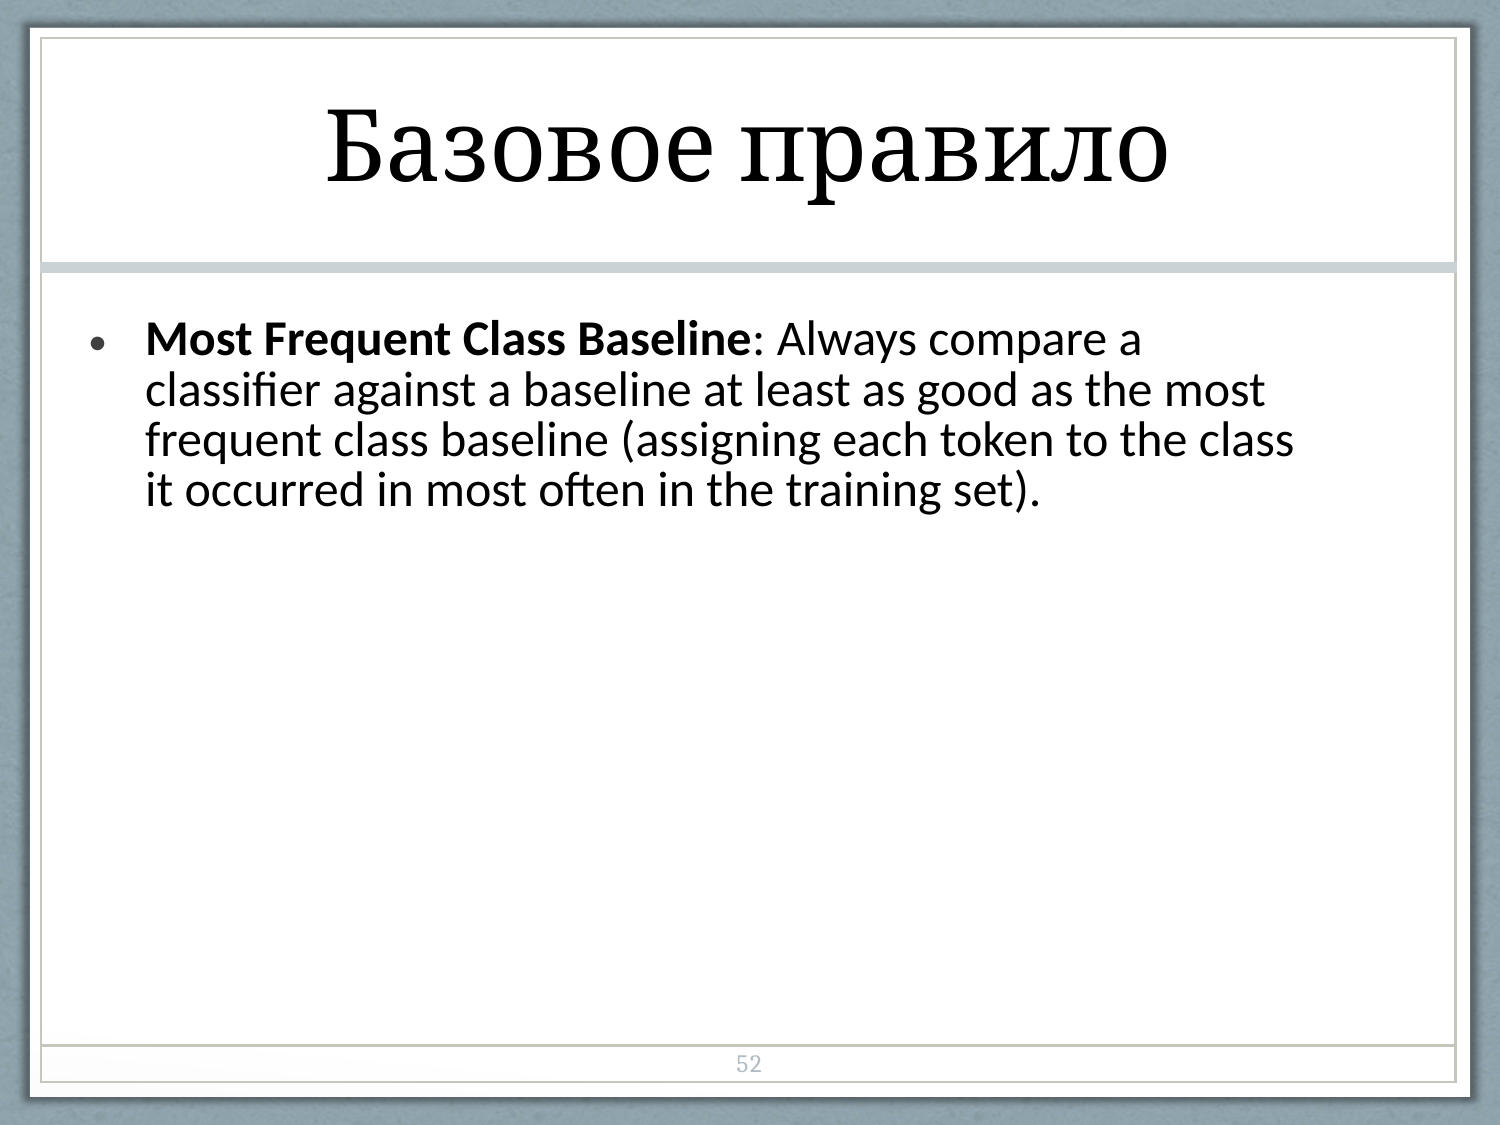

| Базовое правило |
| --- |
| Most Frequent Class Baseline: Always compare a classifier against a baseline at least as good as the most frequent class baseline (assigning each token to the class it occurred in most often in the training set). |
| 52 |